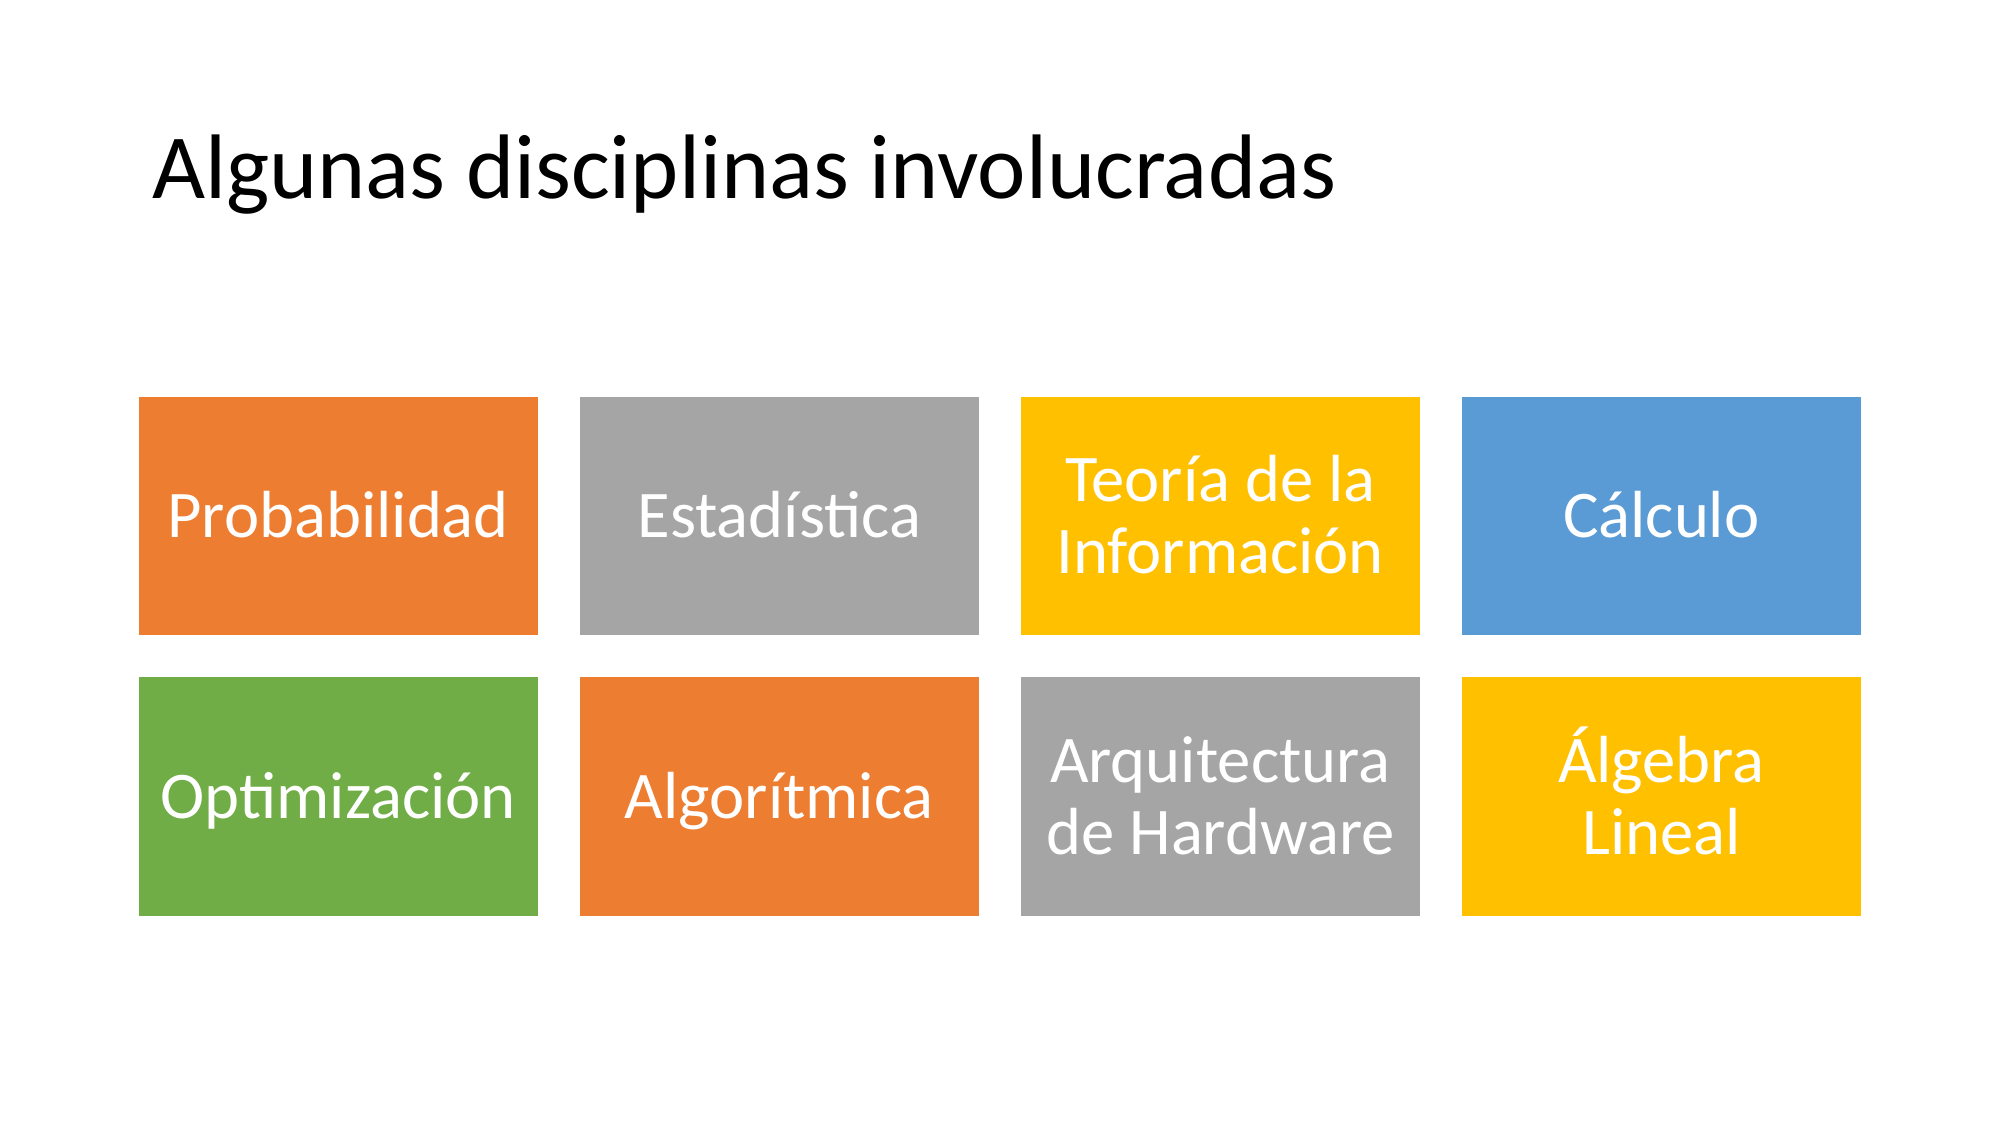

# Algunas disciplinas involucradas
Probabilidad
Estadística
Teoría de la Información
Cálculo
Optimización
Algorítmica
Arquitectura de Hardware
Álgebra Lineal